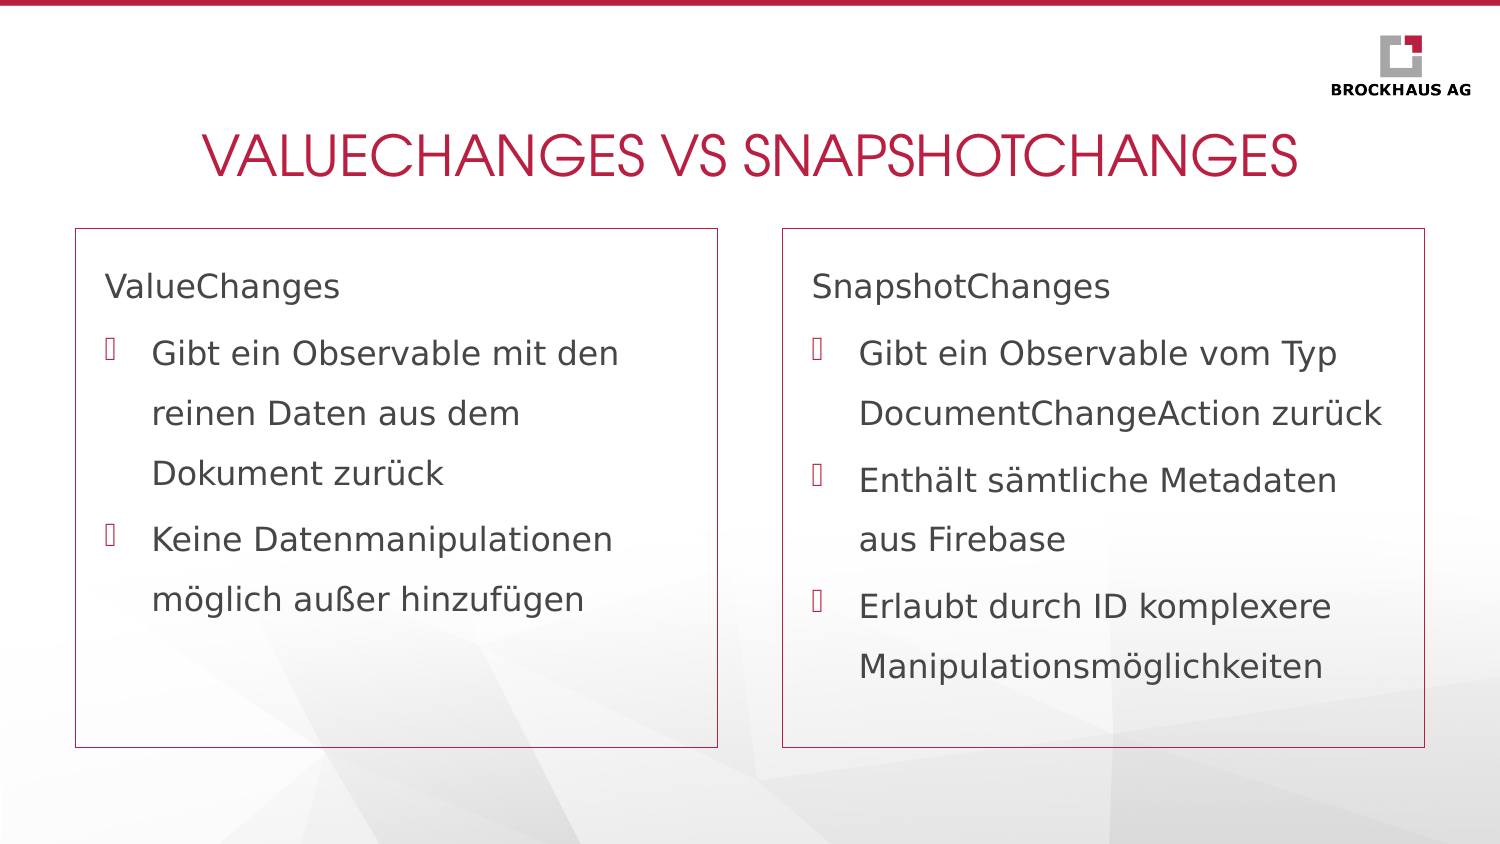

# Valuechanges vs snapshotchanges
ValueChanges
Gibt ein Observable mit den reinen Daten aus dem Dokument zurück
Keine Datenmanipulationen möglich außer hinzufügen
SnapshotChanges
Gibt ein Observable vom Typ DocumentChangeAction zurück
Enthält sämtliche Metadaten aus Firebase
Erlaubt durch ID komplexere Manipulationsmöglichkeiten